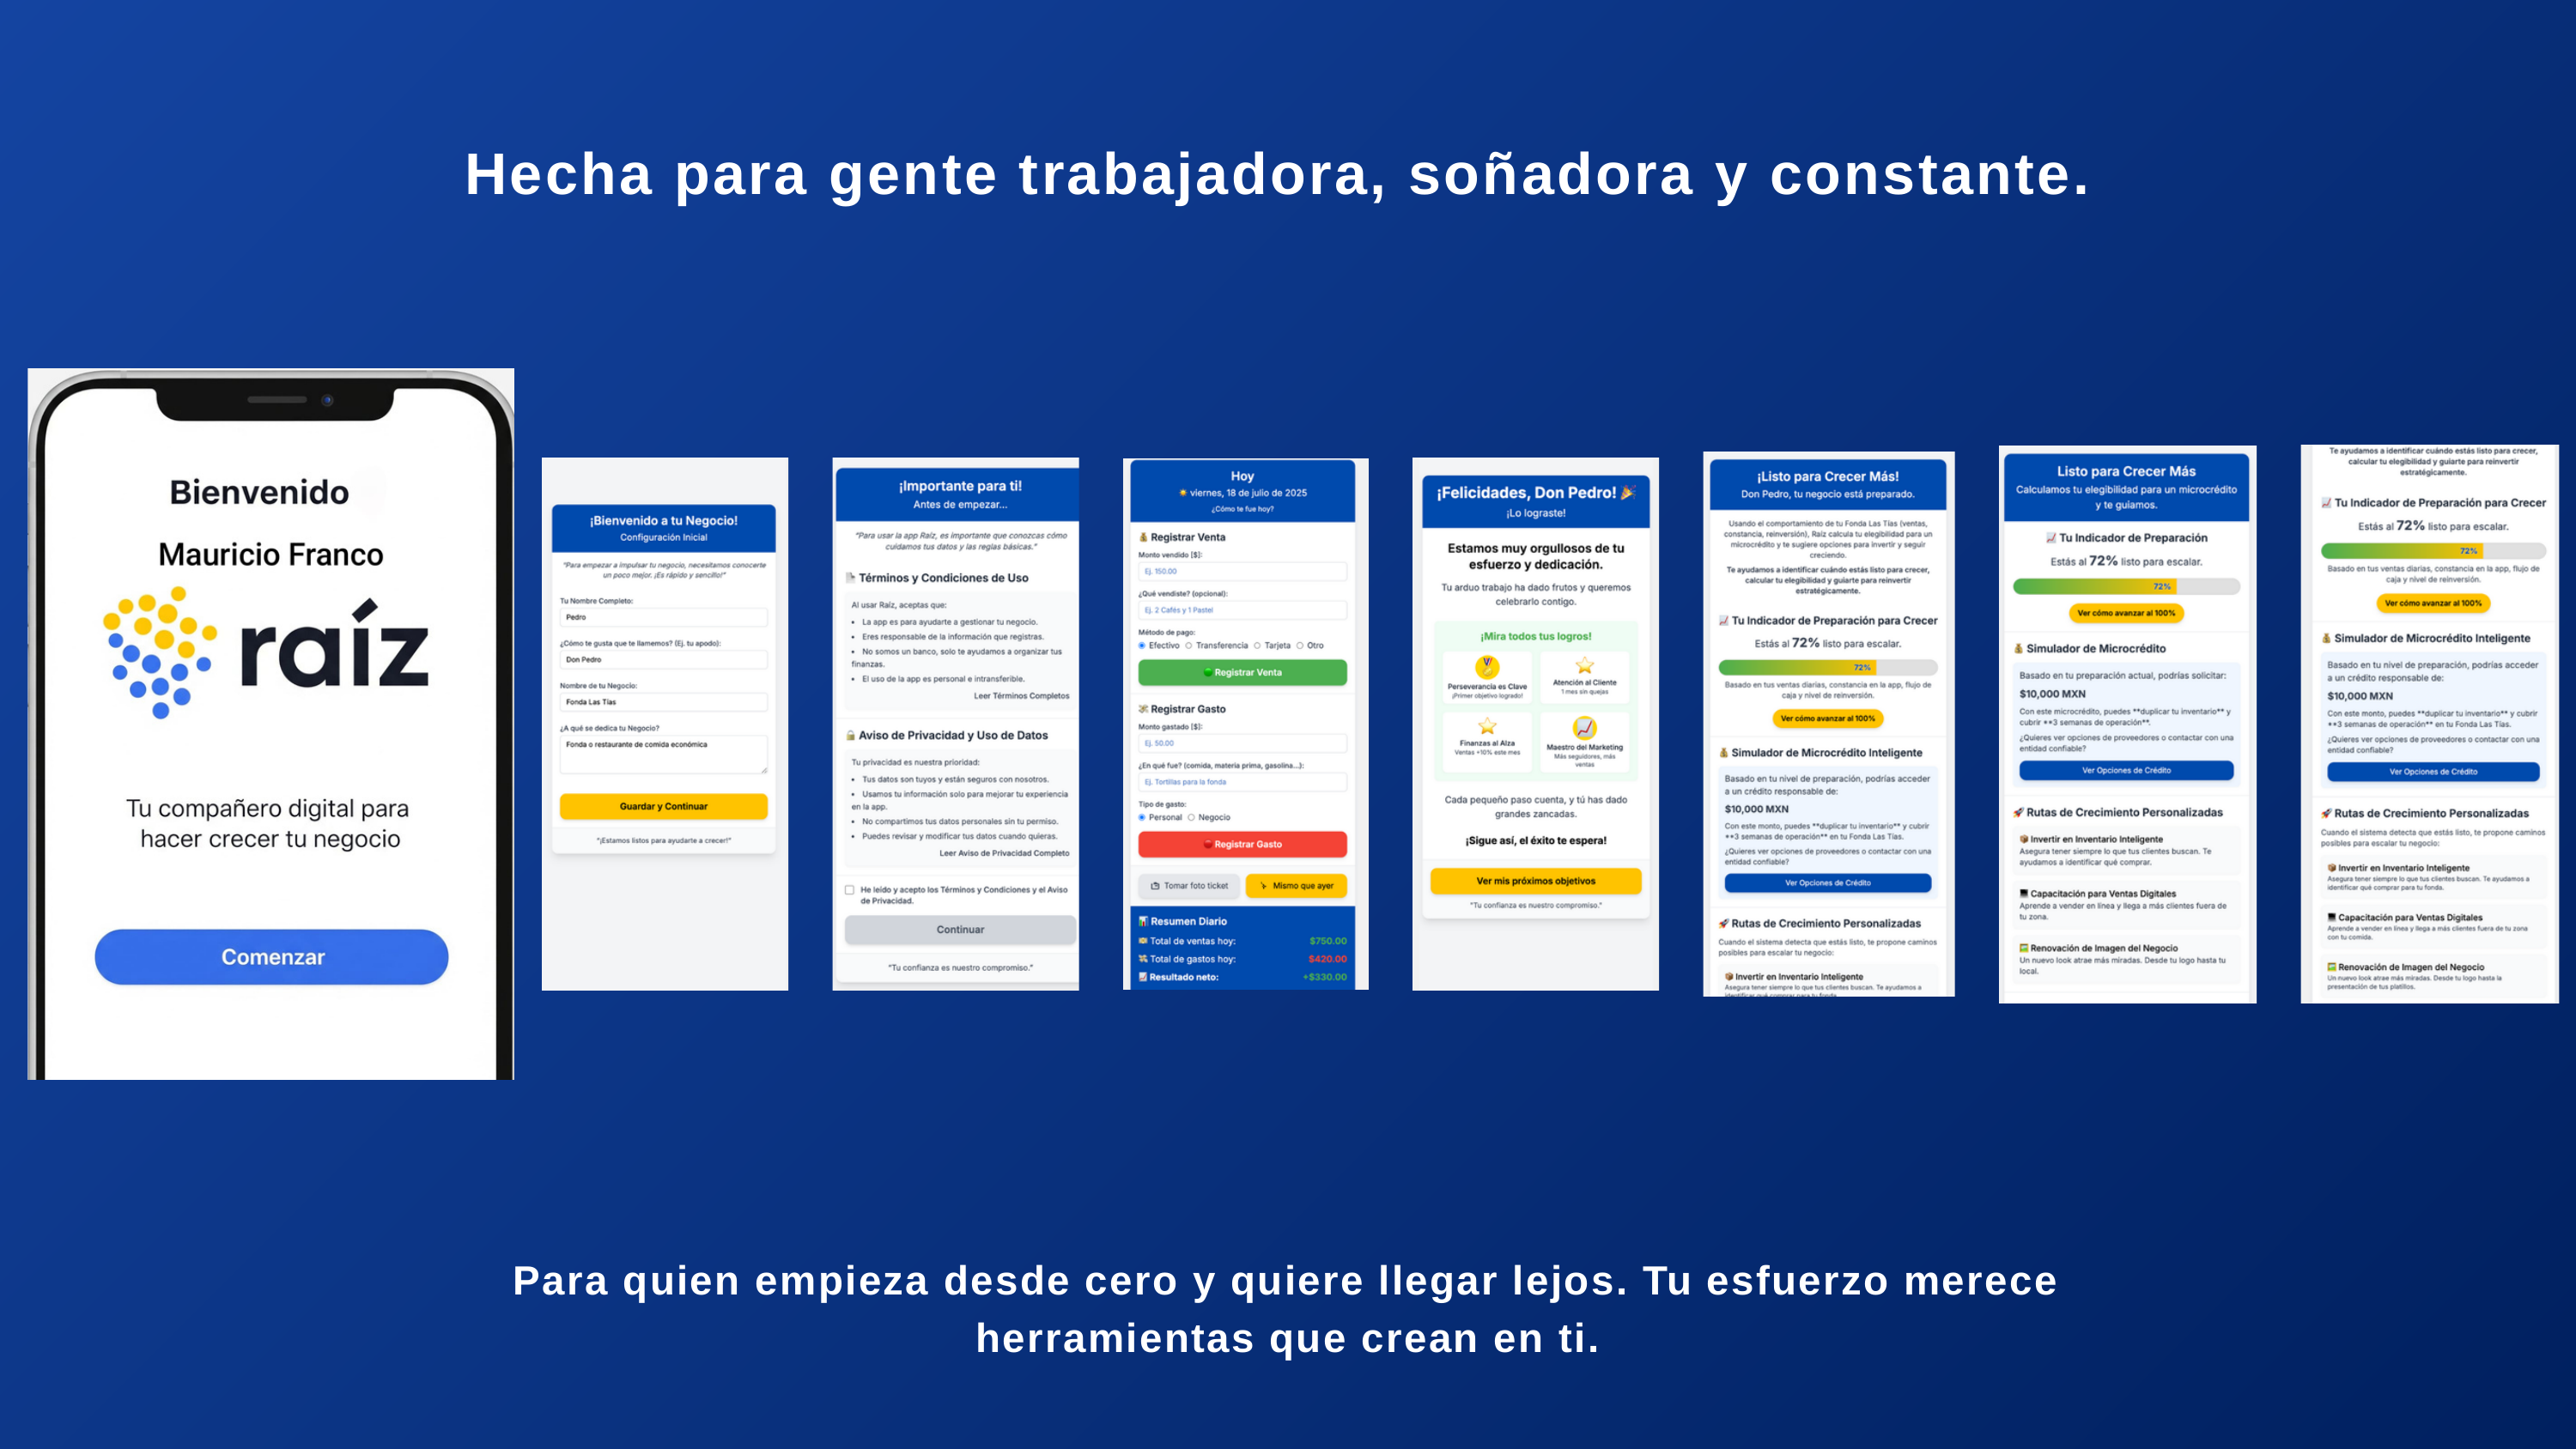

Hecha para gente trabajadora, soñadora y constante.

Para quien empieza desde cero y quiere llegar lejos. Tu esfuerzo merece herramientas que crean en ti.